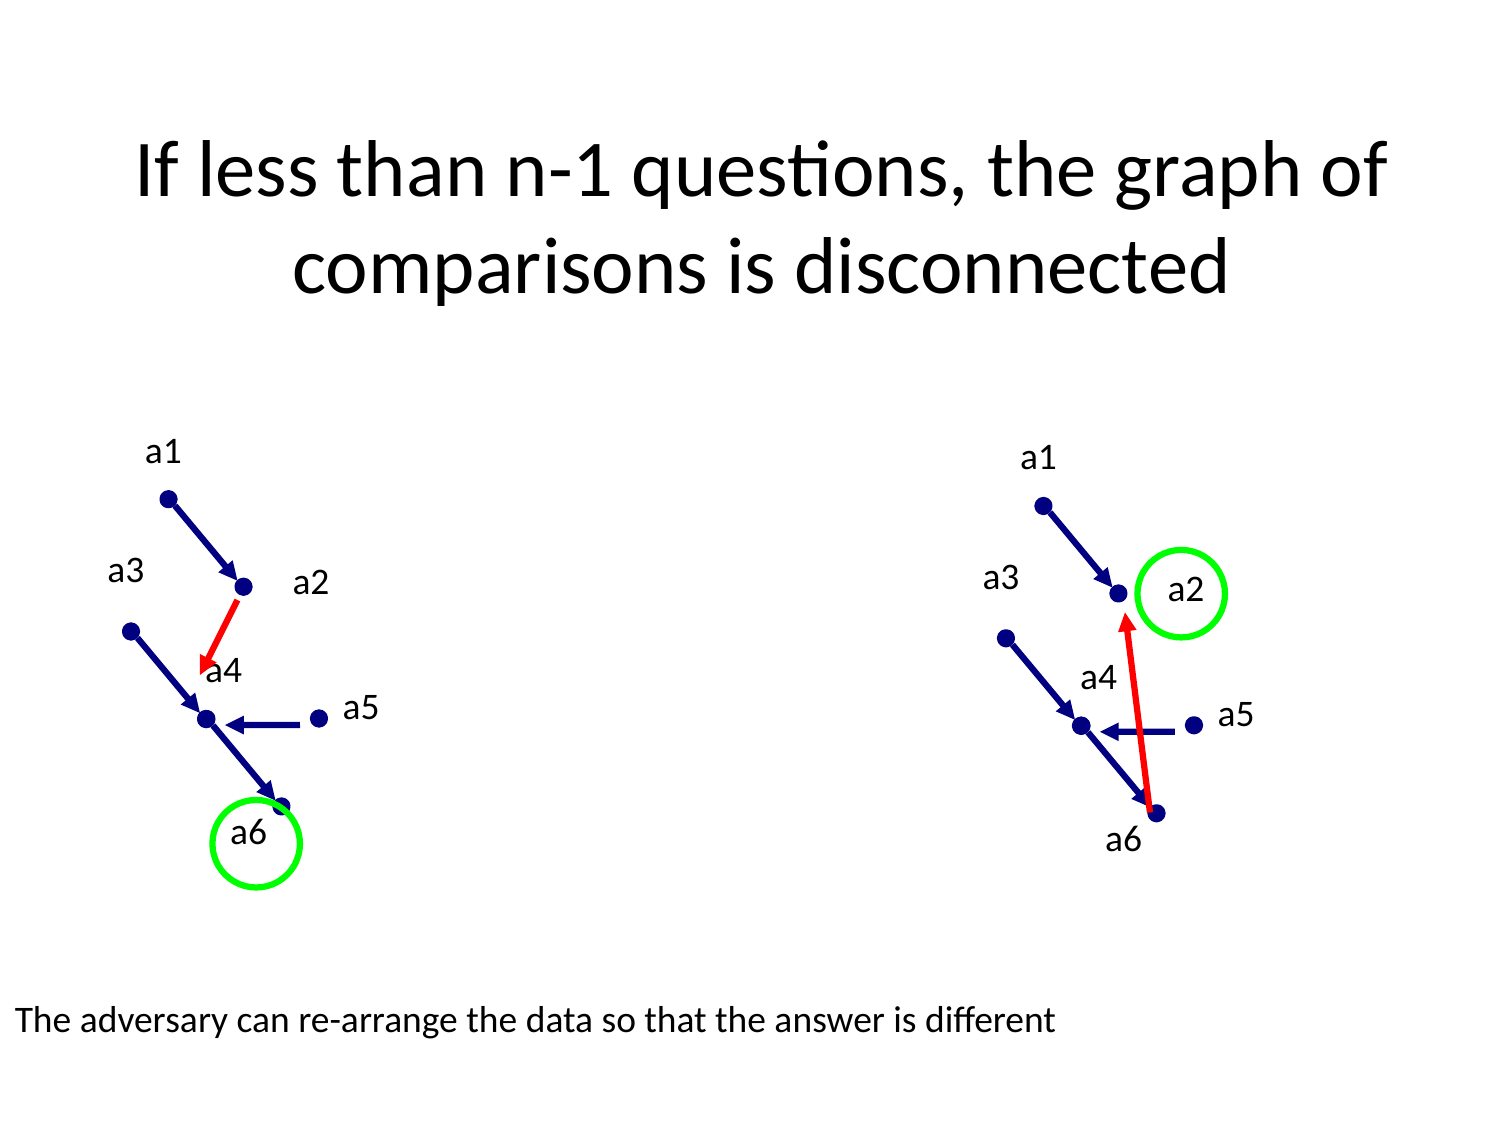

# If less than n-1 questions, the graph of comparisons is disconnected
a1

a3
a2

a4

a5

a6

a1

a3
a2

a4

a5

a6

The adversary can re-arrange the data so that the answer is different